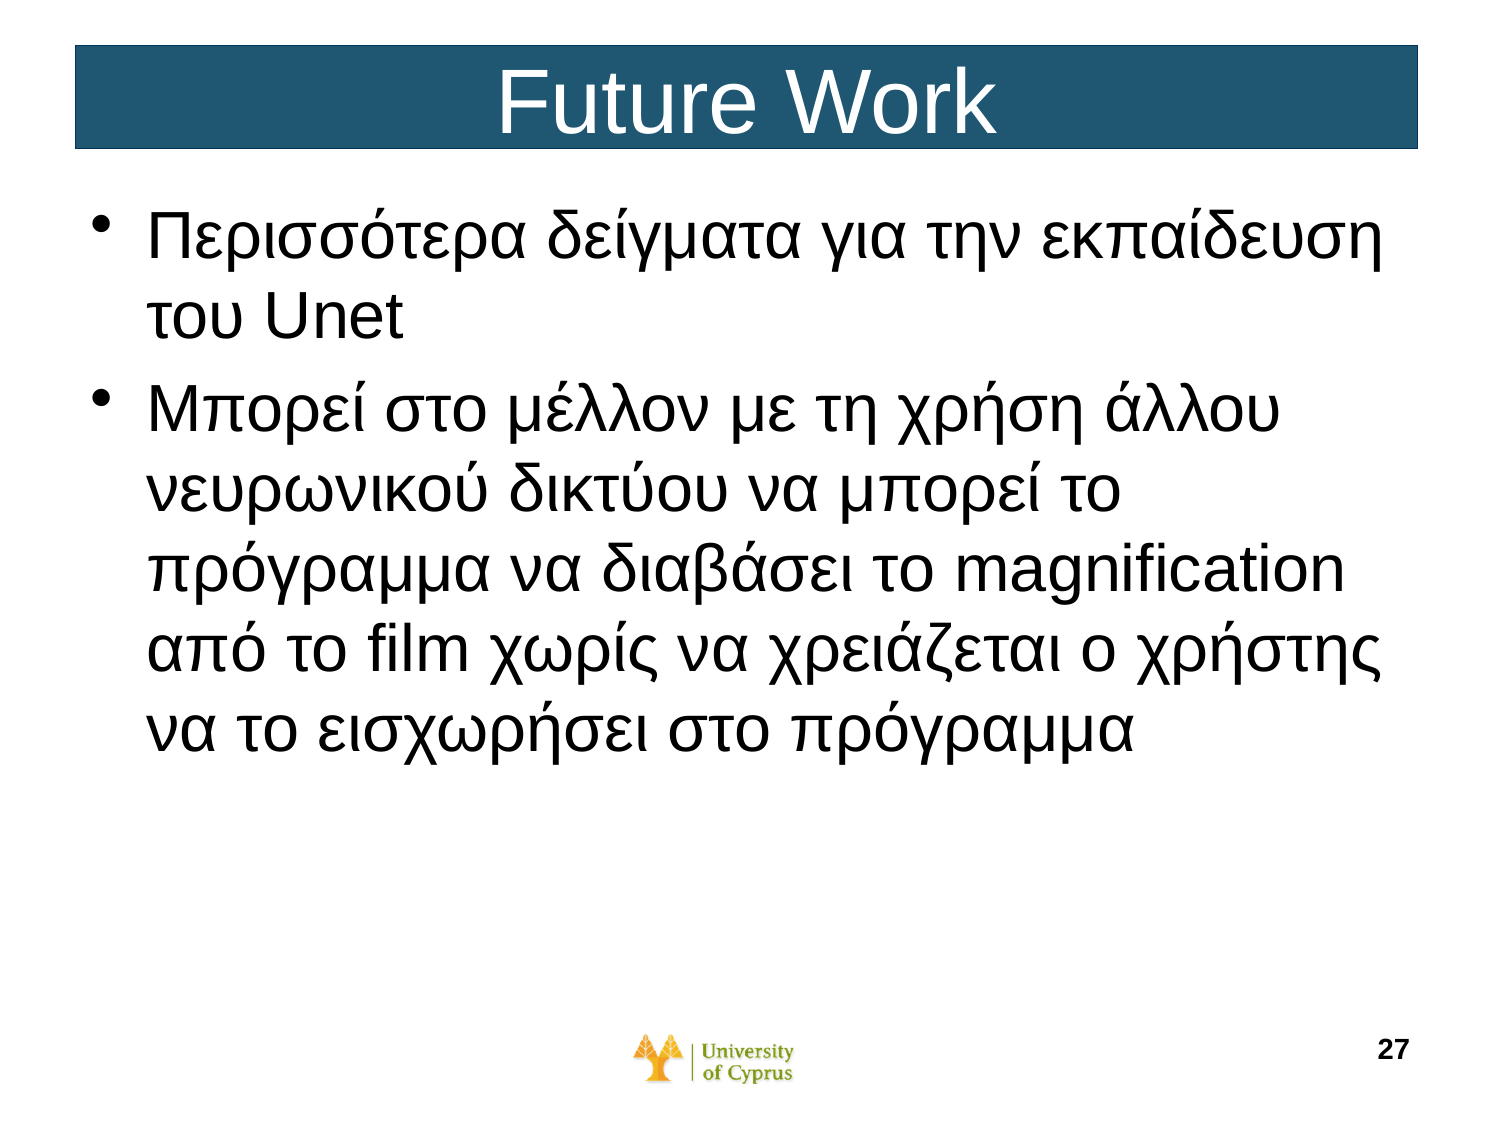

# Future Work
Περισσότερα δείγματα για την εκπαίδευση του Unet
Μπορεί στο μέλλον με τη χρήση άλλου νευρωνικού δικτύου να μπορεί το πρόγραμμα να διαβάσει το magnification από το film χωρίς να χρειάζεται ο χρήστης να το εισχωρήσει στο πρόγραμμα